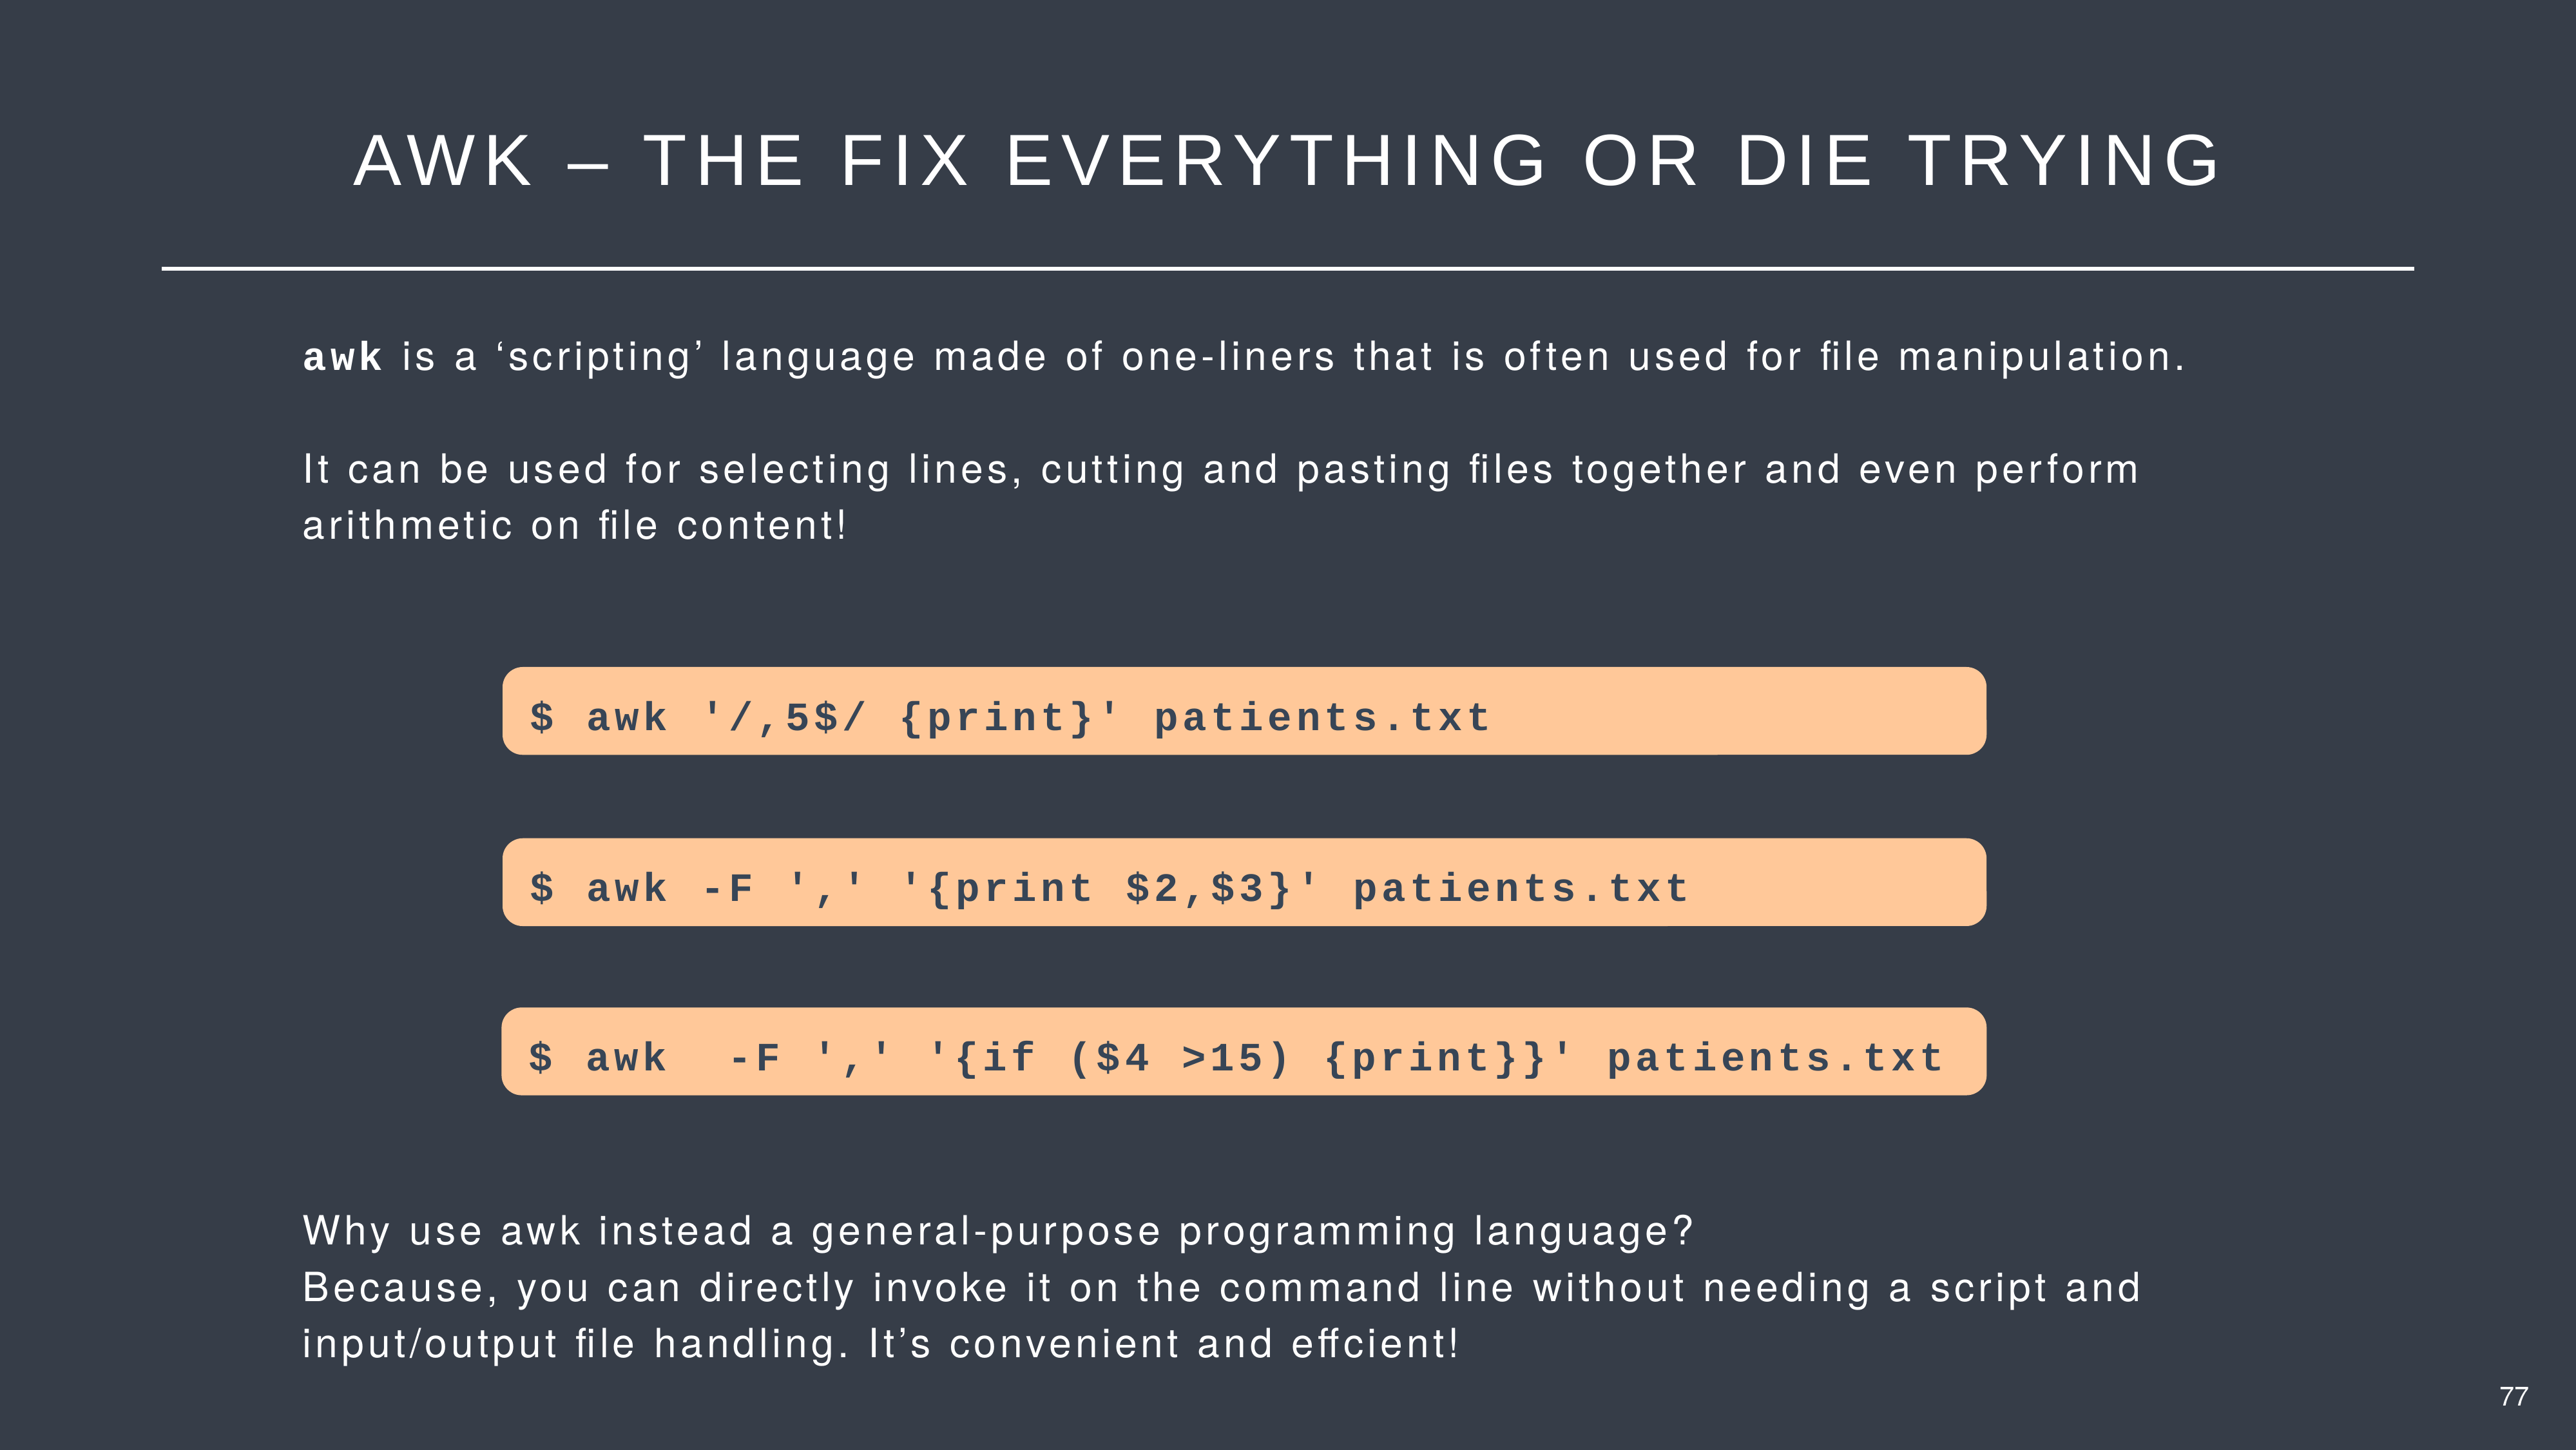

AWK – THE FIX EVERYTHING OR DIE TRYING

awk is a ‘scripting’ language made of one-liners that is often used for file manipulation.

It can be used for selecting lines, cutting and pasting files together and even perform arithmetic on file content!

$ awk '/,5$/ {print}' patients.txt

$ awk -F ',' '{print $2,$3}' patients.txt

$ awk  -F ',' '{if ($4 >15) {print}}' patients.txt

Why use awk instead a general-purpose programming language?
Because, you can directly invoke it on the command line without needing a script and input/output file handling. It’s convenient and effcient!
77